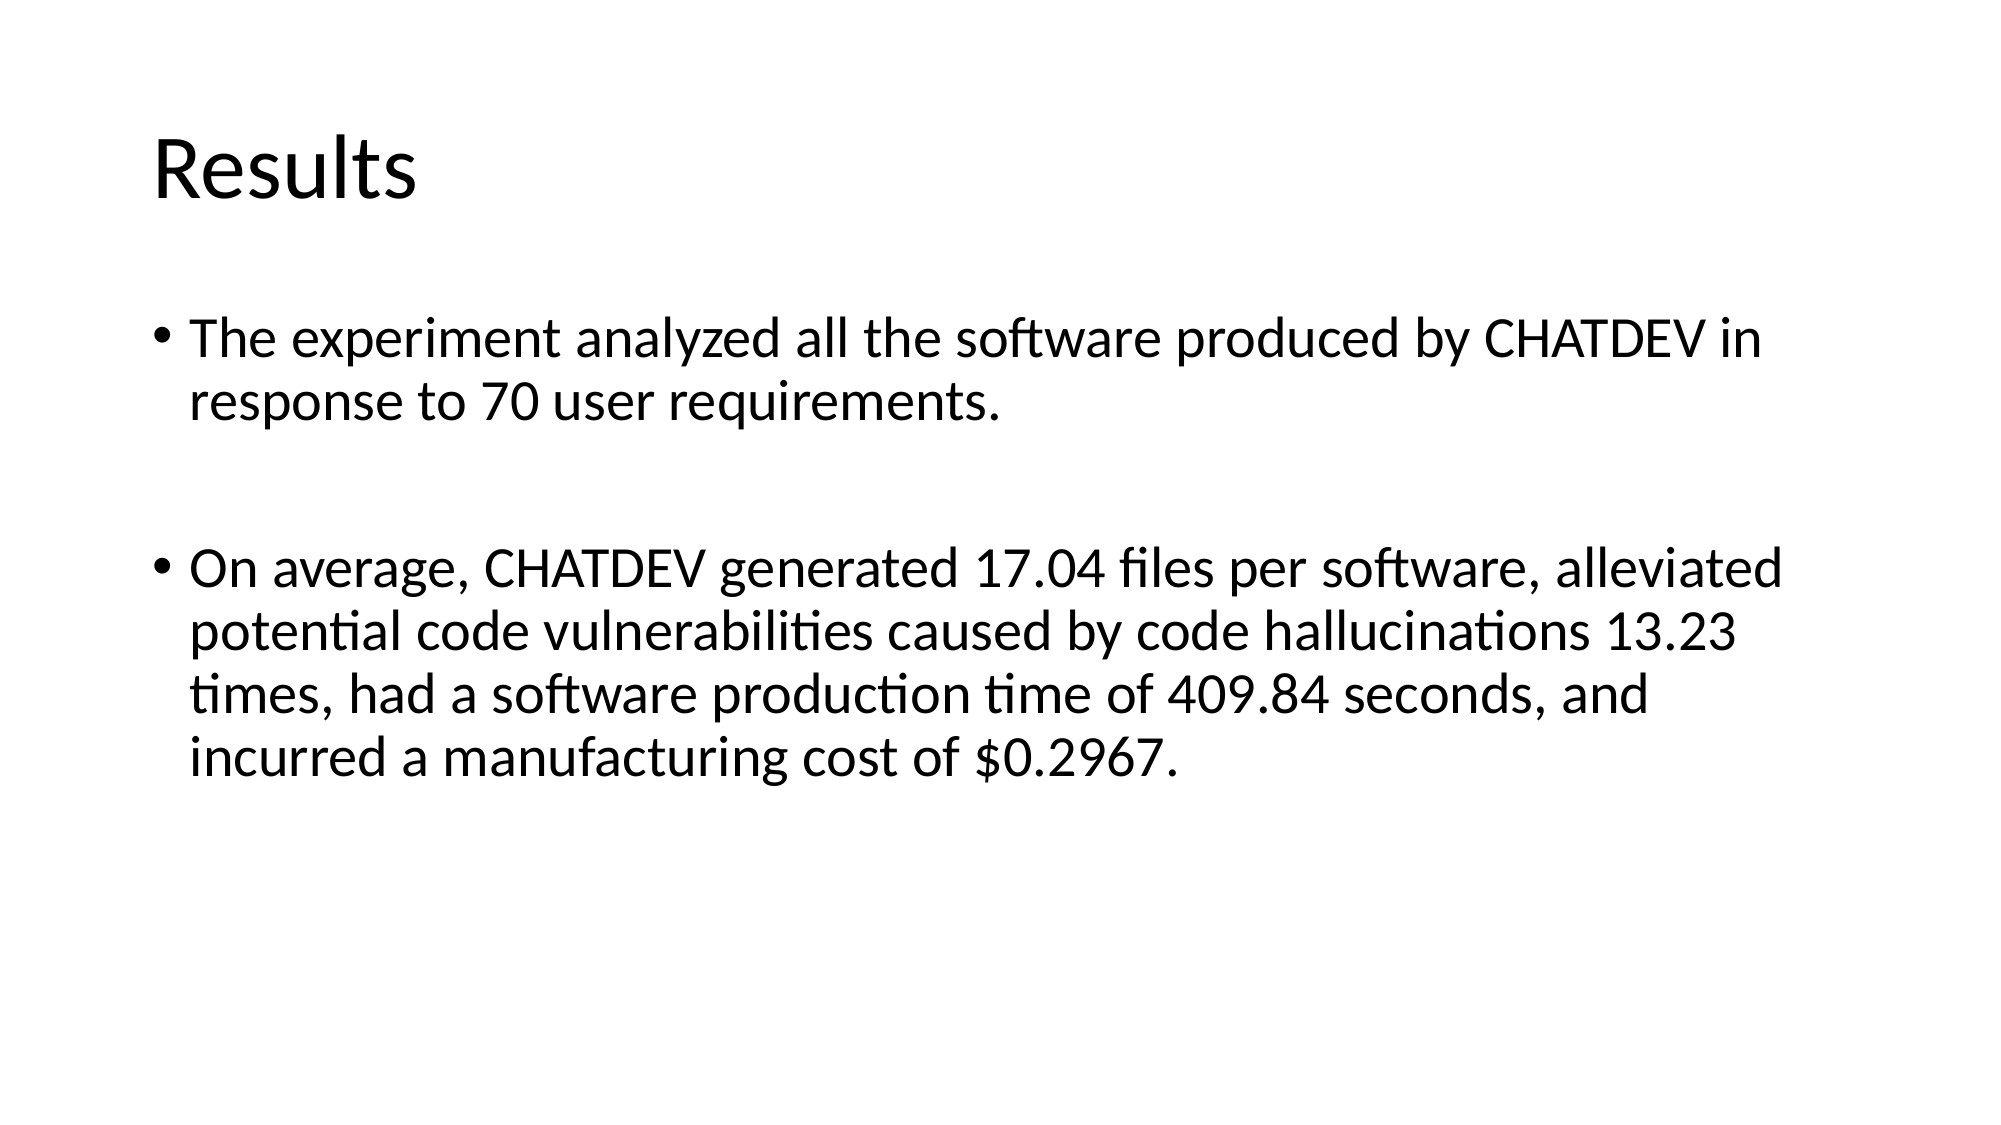

# Results
The experiment analyzed all the software produced by CHATDEV in response to 70 user requirements.

On average, CHATDEV generated 17.04 files per software, alleviated potential code vulnerabilities caused by code hallucinations 13.23 times, had a software production time of 409.84 seconds, and incurred a manufacturing cost of $0.2967.